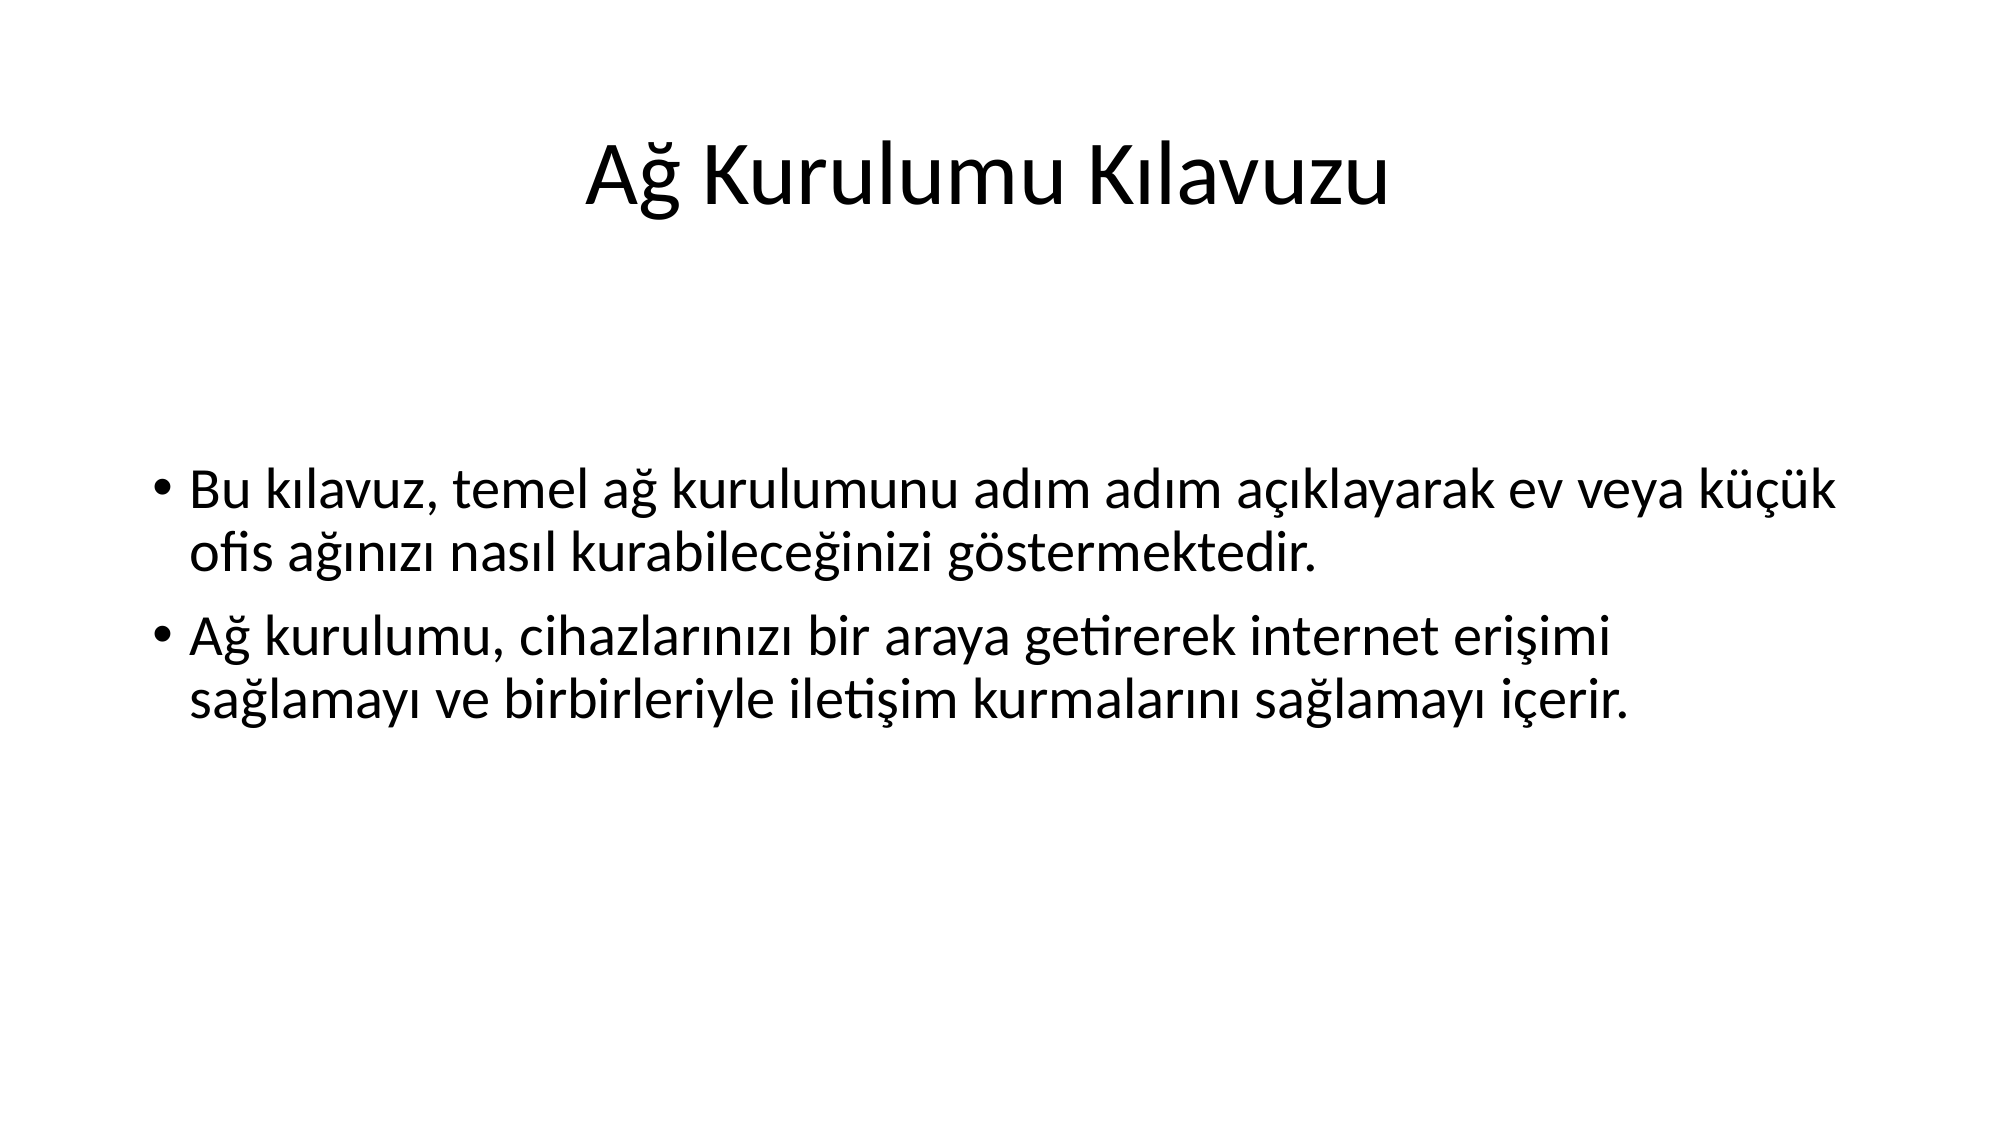

# Ağ Kurulumu Kılavuzu
Bu kılavuz, temel ağ kurulumunu adım adım açıklayarak ev veya küçük ofis ağınızı nasıl kurabileceğinizi göstermektedir.
Ağ kurulumu, cihazlarınızı bir araya getirerek internet erişimi sağlamayı ve birbirleriyle iletişim kurmalarını sağlamayı içerir.